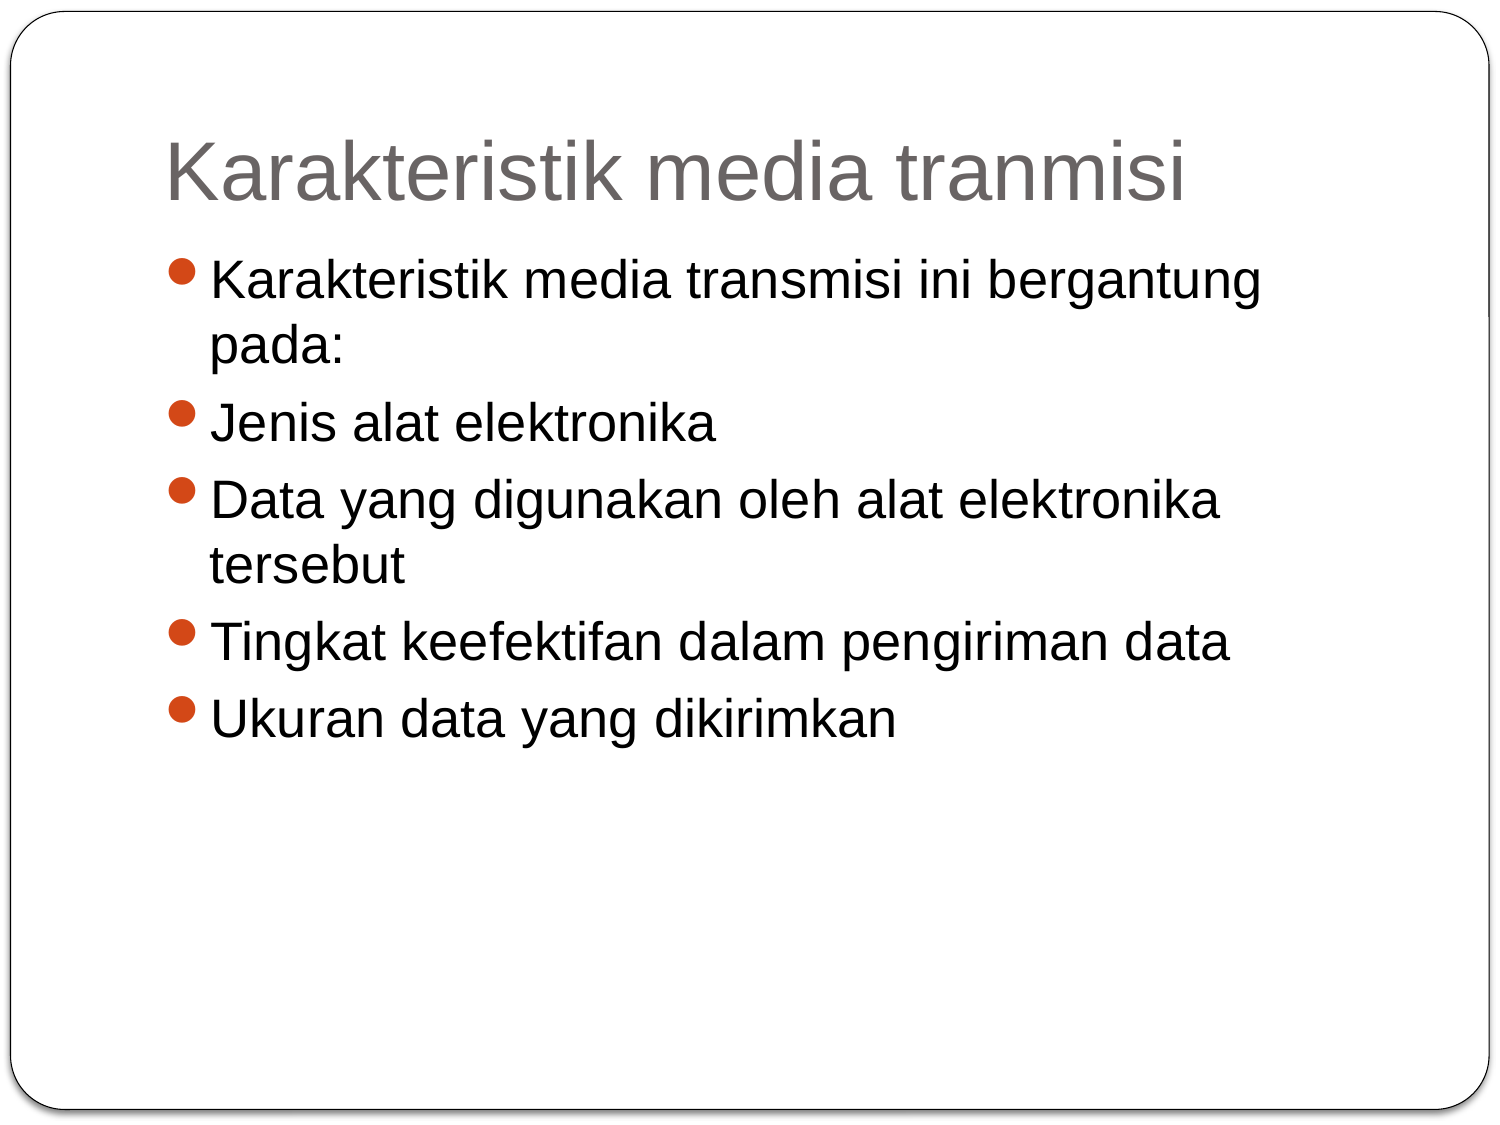

# Karakteristik media tranmisi
Karakteristik media transmisi ini bergantung pada:
Jenis alat elektronika
Data yang digunakan oleh alat elektronika tersebut
Tingkat keefektifan dalam pengiriman data
Ukuran data yang dikirimkan